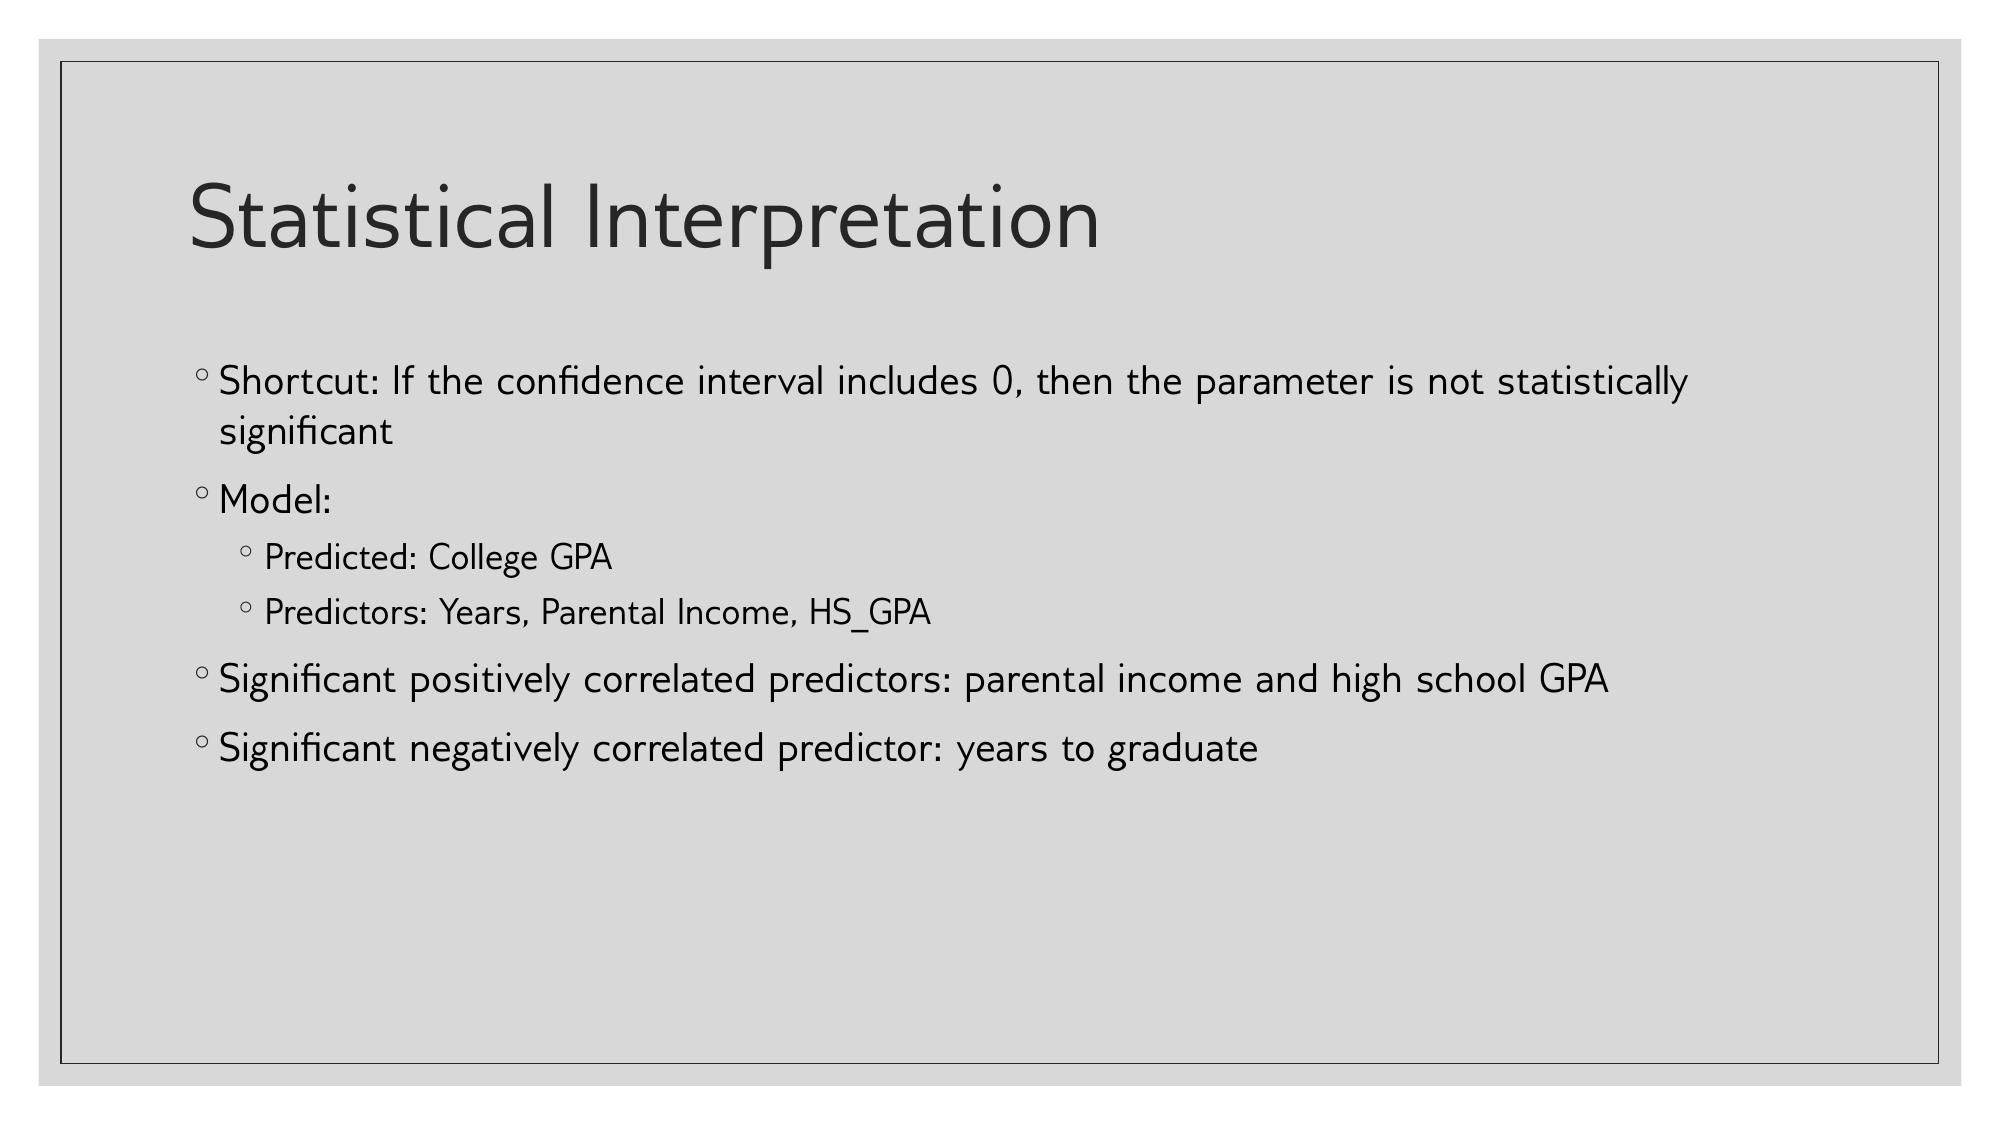

# Statistical Interpretation
Shortcut: If the confidence interval includes 0, then the parameter is not statistically significant
Model:
Predicted: College GPA
Predictors: Years, Parental Income, HS_GPA
Significant positively correlated predictors: parental income and high school GPA
Significant negatively correlated predictor: years to graduate